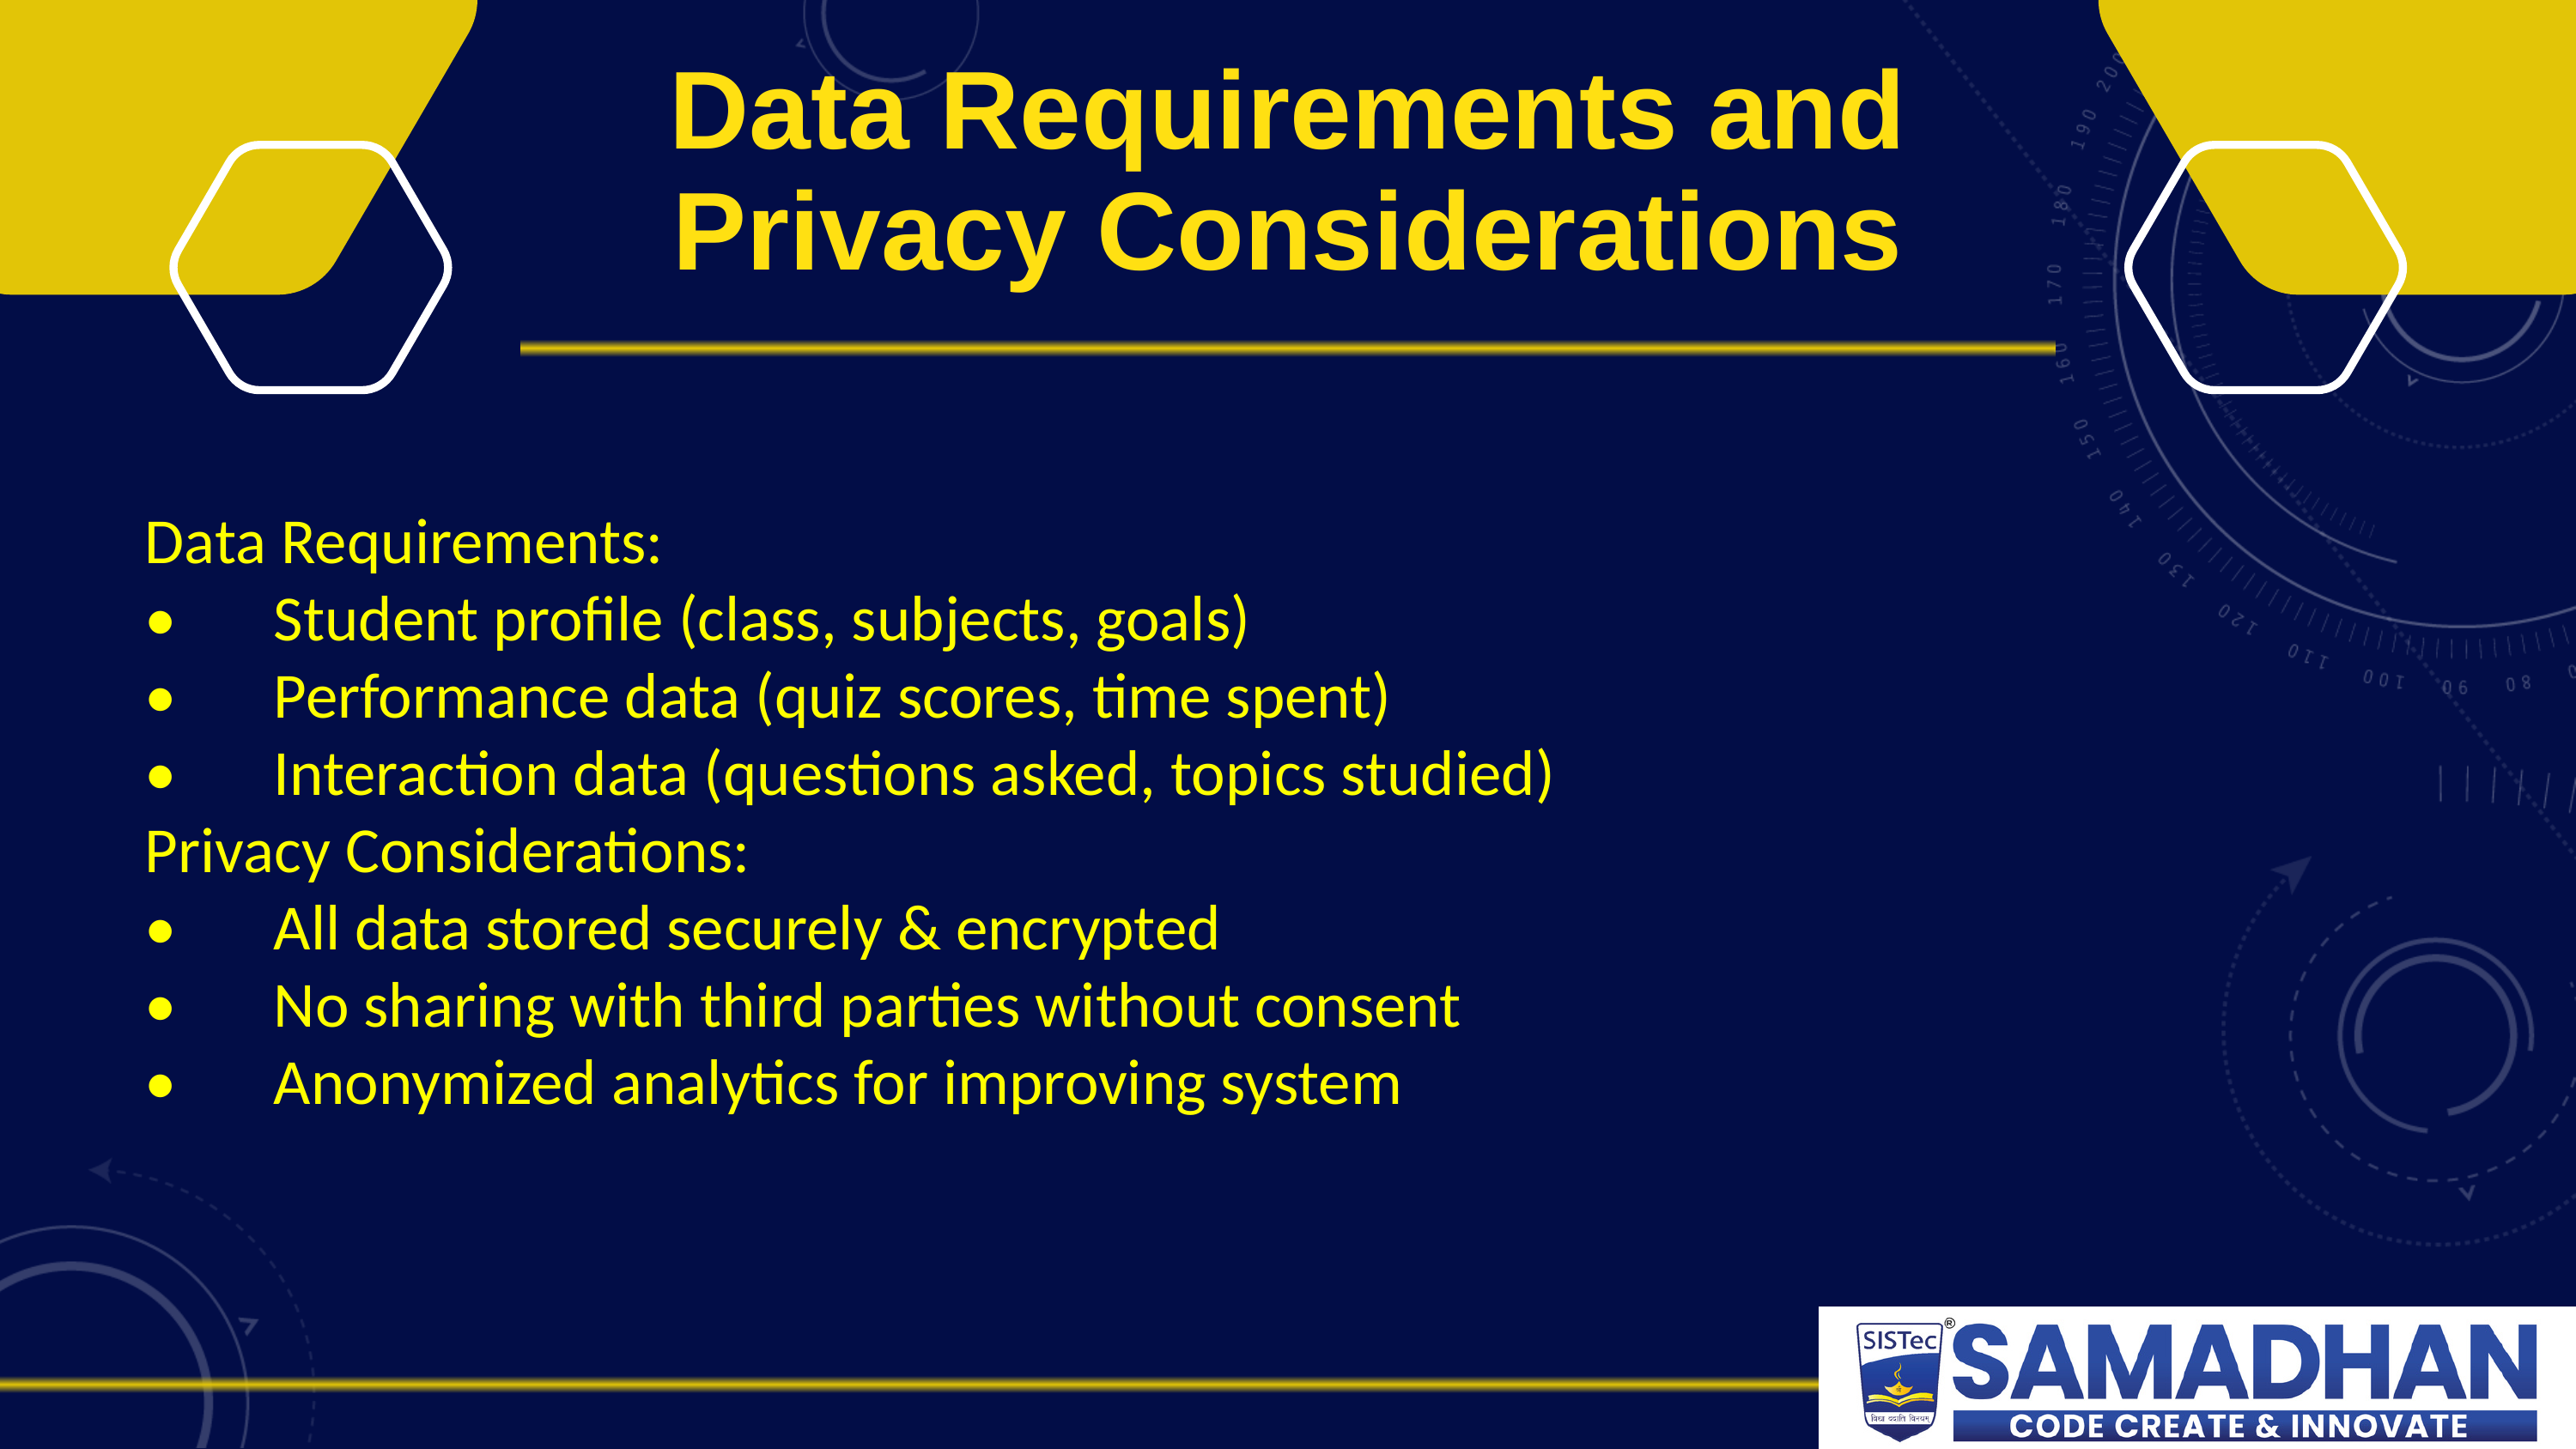

Data Requirements and Privacy Considerations

Data Requirements:
•	Student profile (class, subjects, goals)
•	Performance data (quiz scores, time spent)
•	Interaction data (questions asked, topics studied)
Privacy Considerations:
•	All data stored securely & encrypted
•	No sharing with third parties without consent
•	Anonymized analytics for improving system